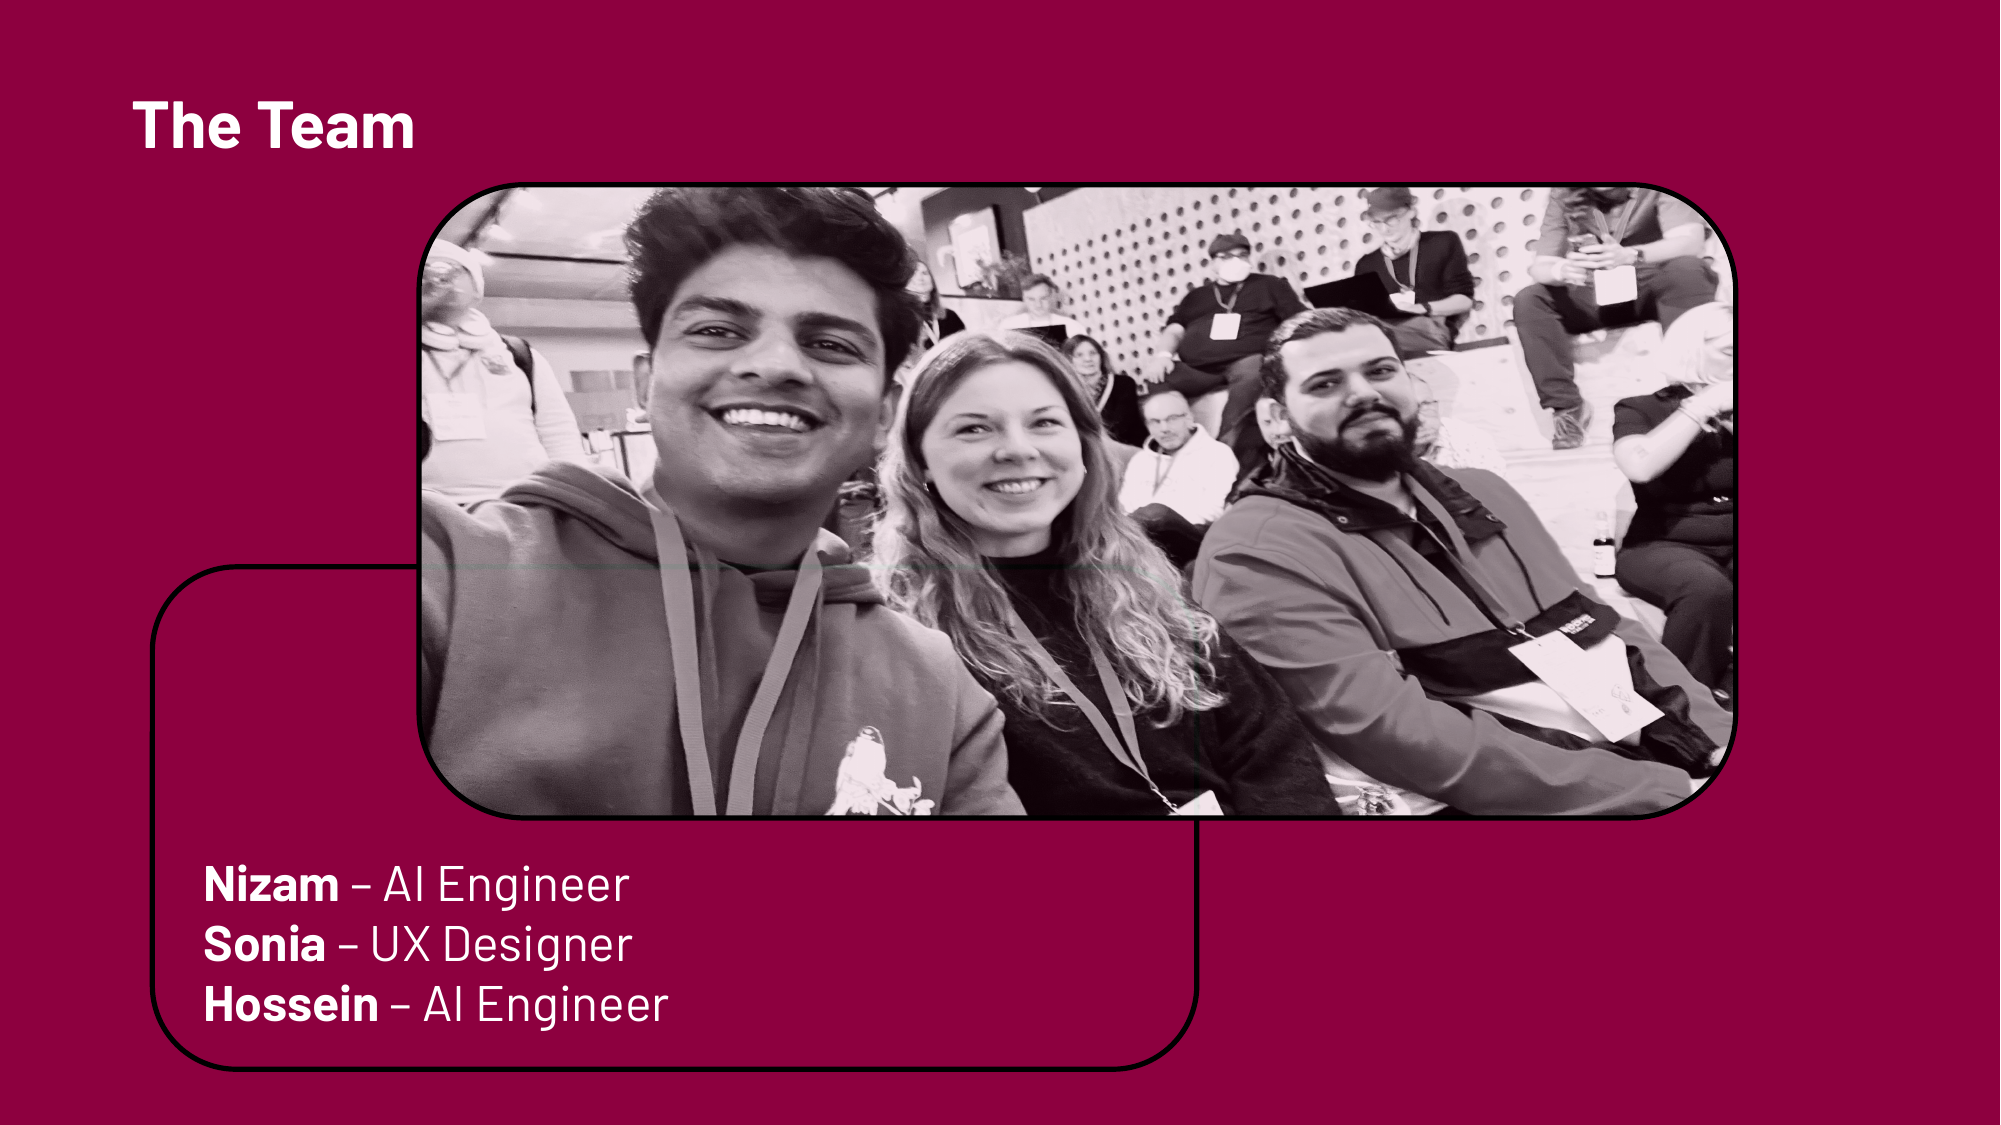

The Team

Nizam – AI Engineer
Sonia – UX Designer
Hossein – AI Engineer